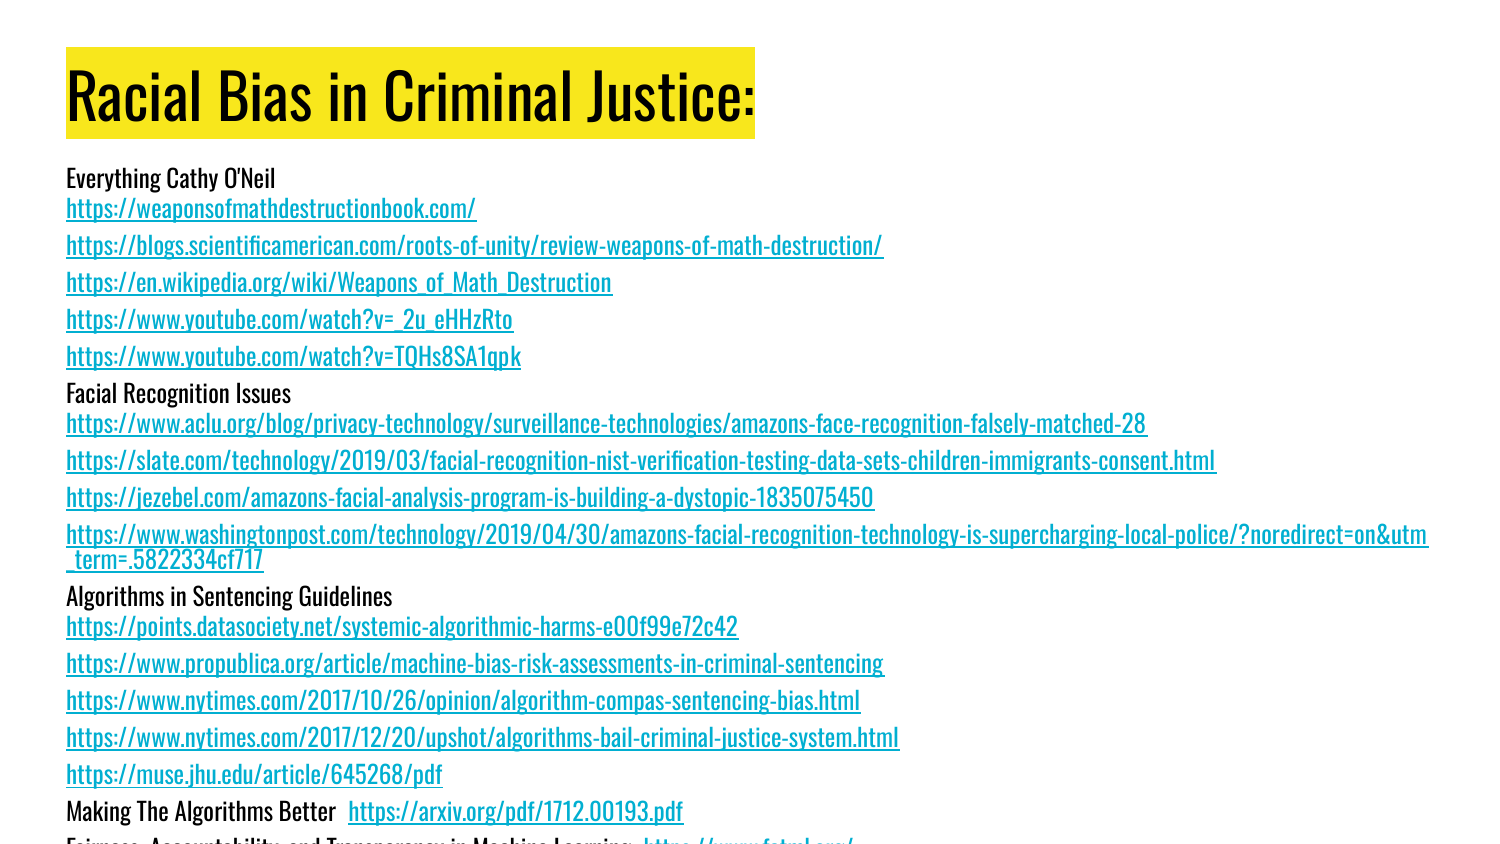

# Racial Bias in Criminal Justice:
Everything Cathy O'Neil
https://weaponsofmathdestructionbook.com/
https://blogs.scientificamerican.com/roots-of-unity/review-weapons-of-math-destruction/
https://en.wikipedia.org/wiki/Weapons_of_Math_Destruction
https://www.youtube.com/watch?v=_2u_eHHzRto
https://www.youtube.com/watch?v=TQHs8SA1qpk
Facial Recognition Issues
https://www.aclu.org/blog/privacy-technology/surveillance-technologies/amazons-face-recognition-falsely-matched-28
https://slate.com/technology/2019/03/facial-recognition-nist-verification-testing-data-sets-children-immigrants-consent.html
https://jezebel.com/amazons-facial-analysis-program-is-building-a-dystopic-1835075450
https://www.washingtonpost.com/technology/2019/04/30/amazons-facial-recognition-technology-is-supercharging-local-police/?noredirect=on&utm_term=.5822334cf717
Algorithms in Sentencing Guidelines
https://points.datasociety.net/systemic-algorithmic-harms-e00f99e72c42
https://www.propublica.org/article/machine-bias-risk-assessments-in-criminal-sentencing
https://www.nytimes.com/2017/10/26/opinion/algorithm-compas-sentencing-bias.html
https://www.nytimes.com/2017/12/20/upshot/algorithms-bail-criminal-justice-system.html
https://muse.jhu.edu/article/645268/pdf
Making The Algorithms Better  https://arxiv.org/pdf/1712.00193.pdf
Fairness, Accountability, and Transparency in Machine Learning  https://www.fatml.org/